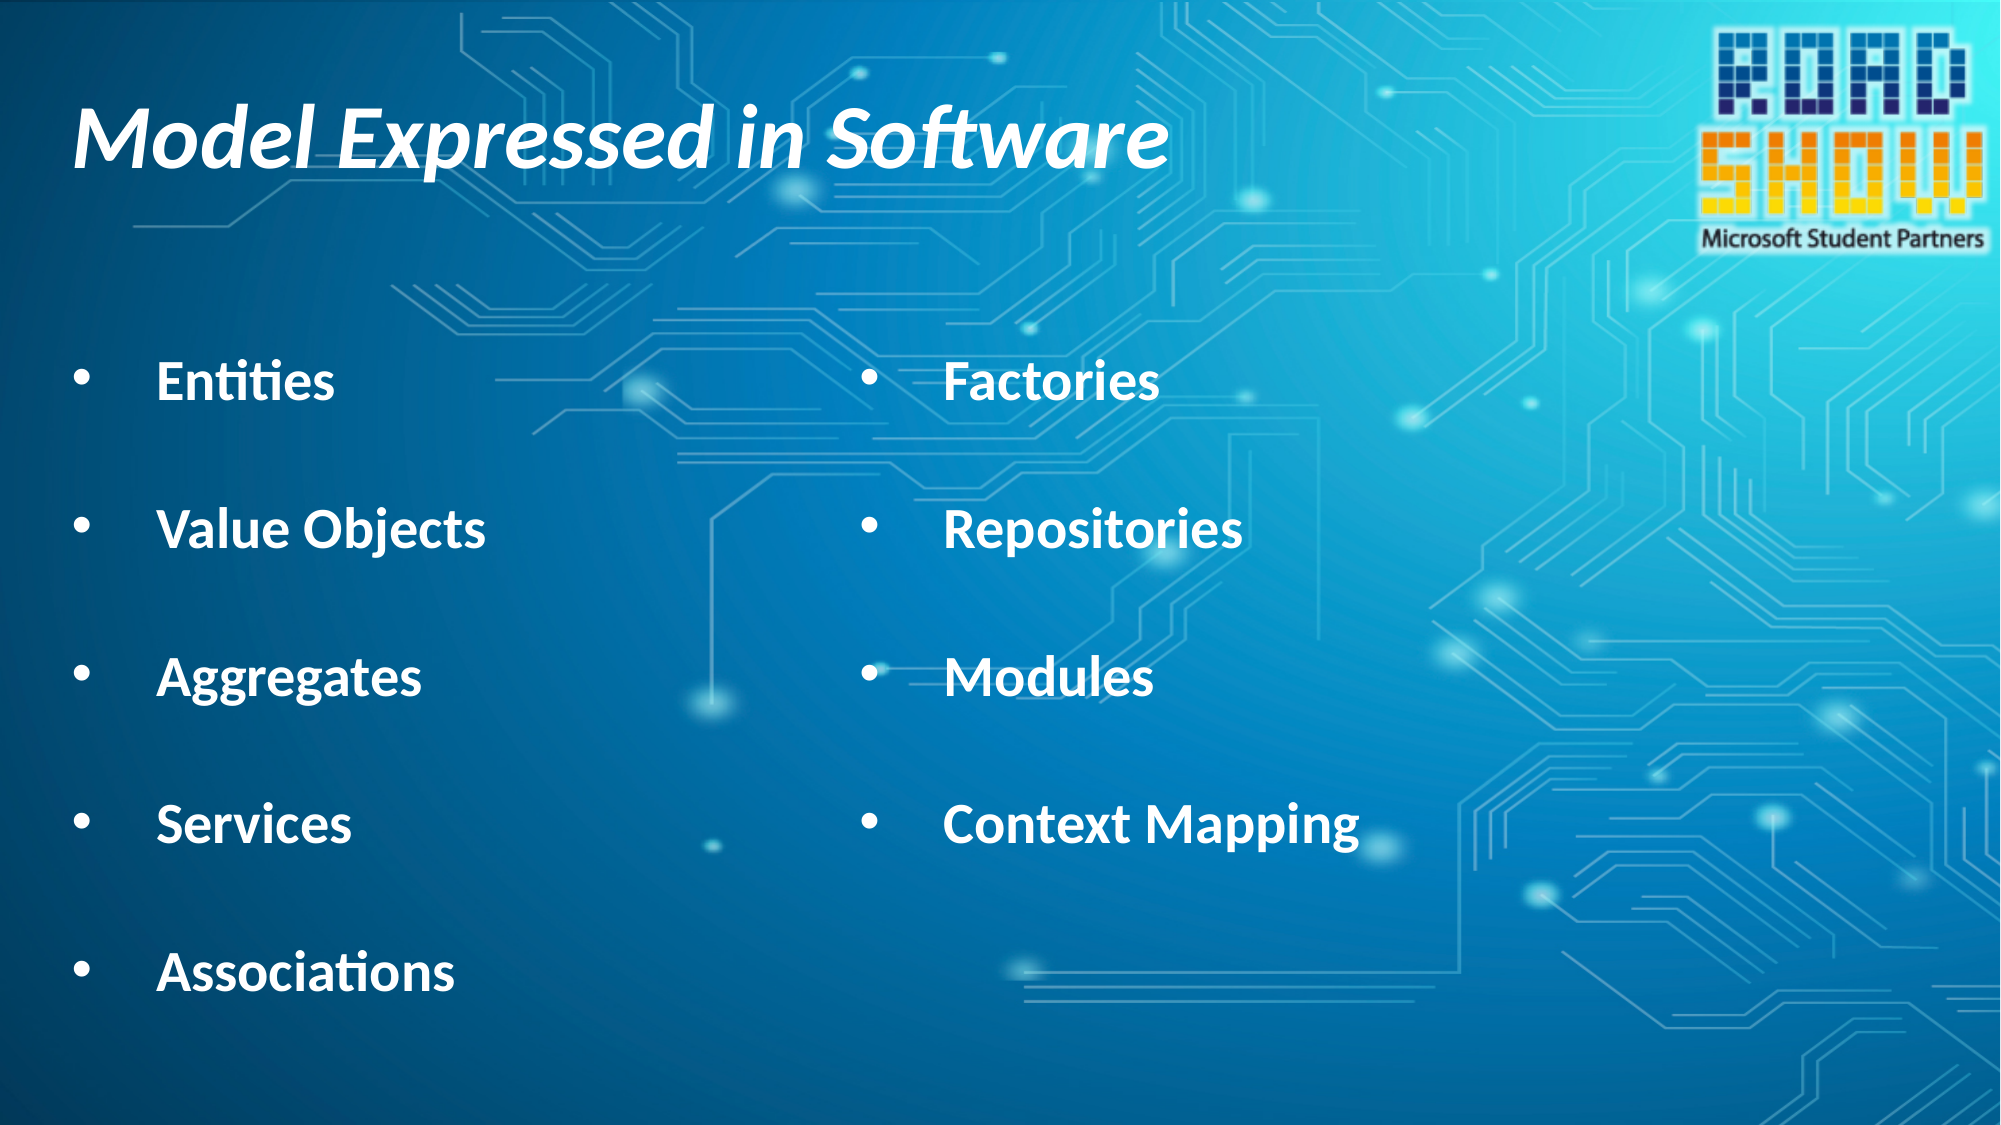

# Model Expressed in Software
Entities
Value Objects
Aggregates
Services
Associations

Factories
Repositories
Modules
Context Mapping